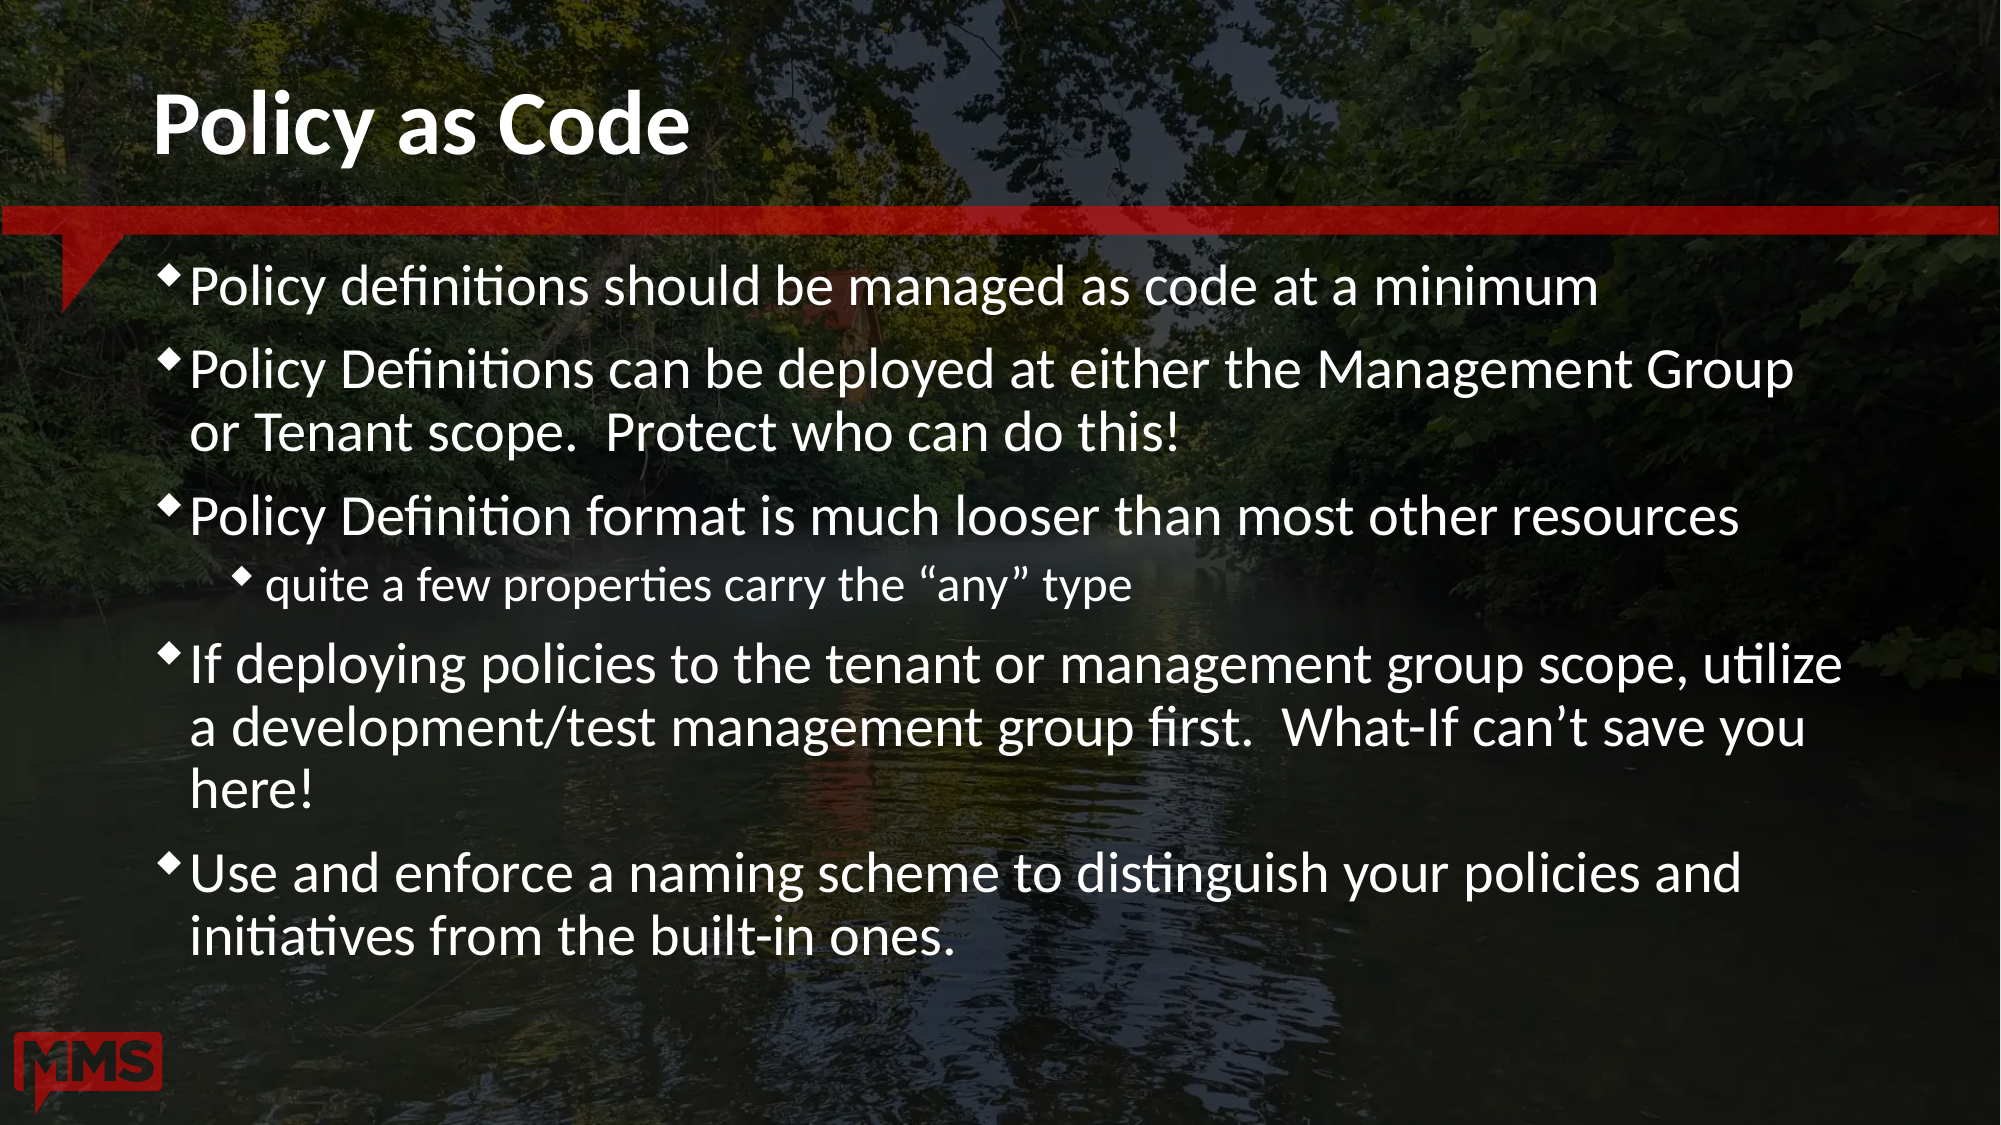

# Policy as Code
Policy definitions should be managed as code at a minimum
Policy Definitions can be deployed at either the Management Group or Tenant scope.  Protect who can do this!
Policy Definition format is much looser than most other resources
quite a few properties carry the “any” type
If deploying policies to the tenant or management group scope, utilize a development/test management group first.  What-If can’t save you here!
Use and enforce a naming scheme to distinguish your policies and initiatives from the built-in ones.